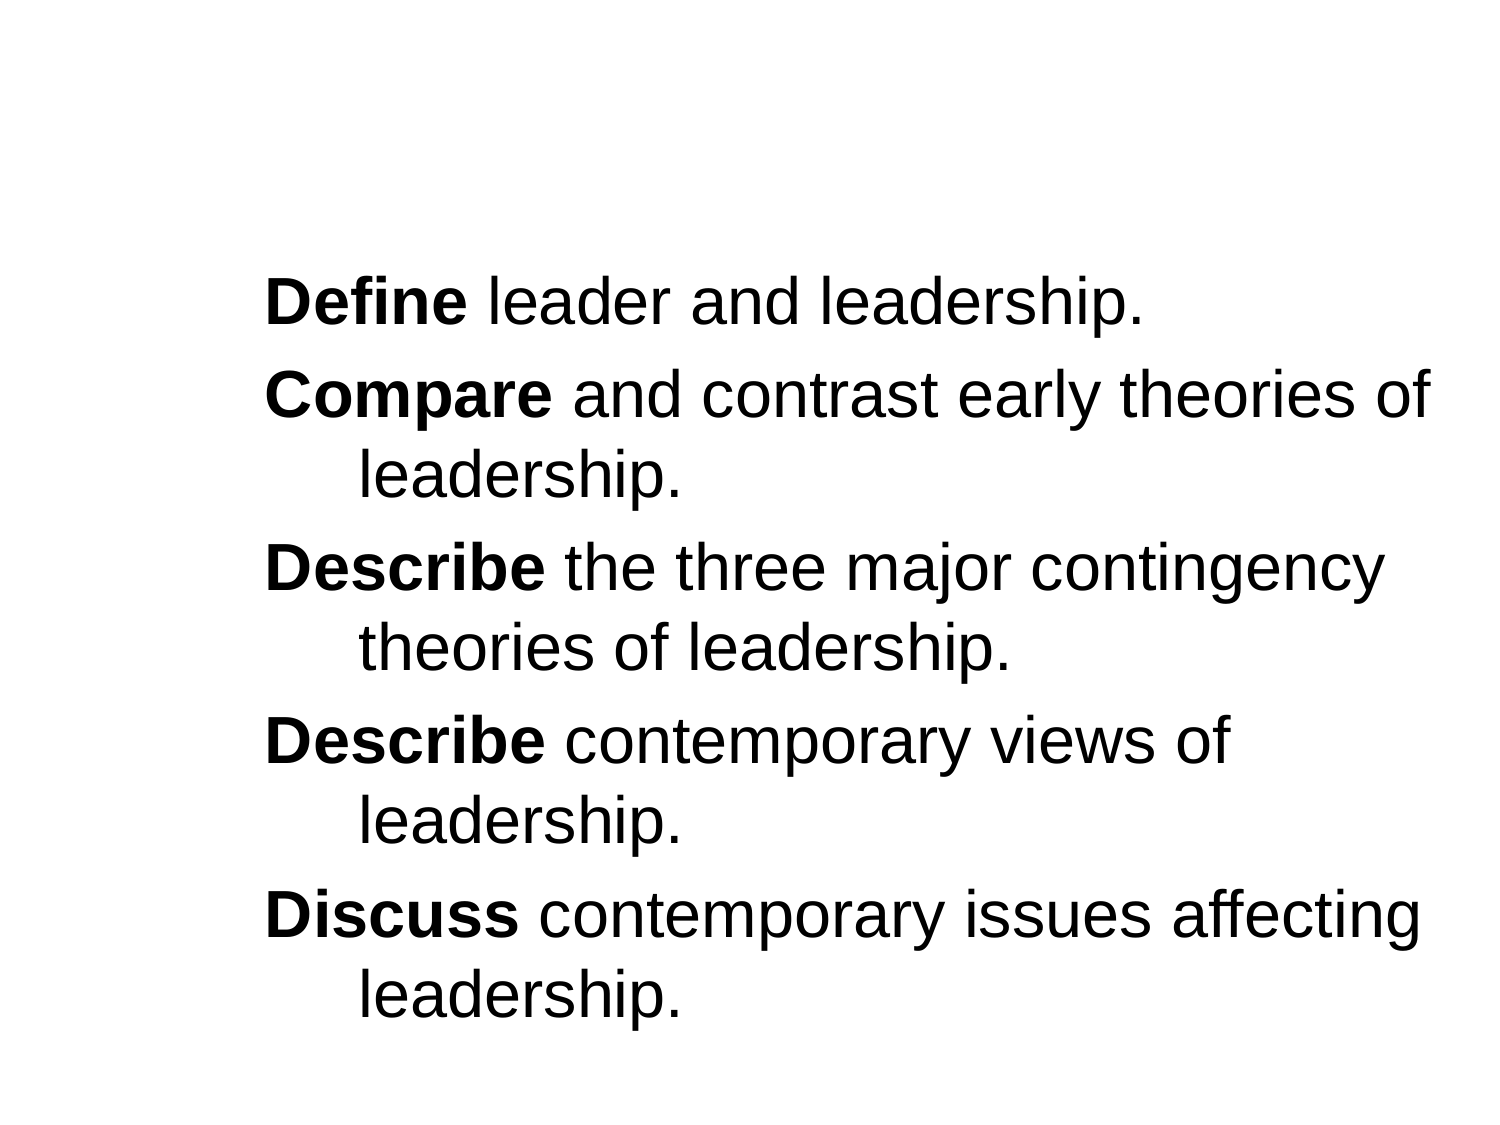

Define leader and leadership.
Compare and contrast early theories of leadership.
Describe the three major contingency theories of leadership.
Describe contemporary views of leadership.
Discuss contemporary issues affecting leadership.